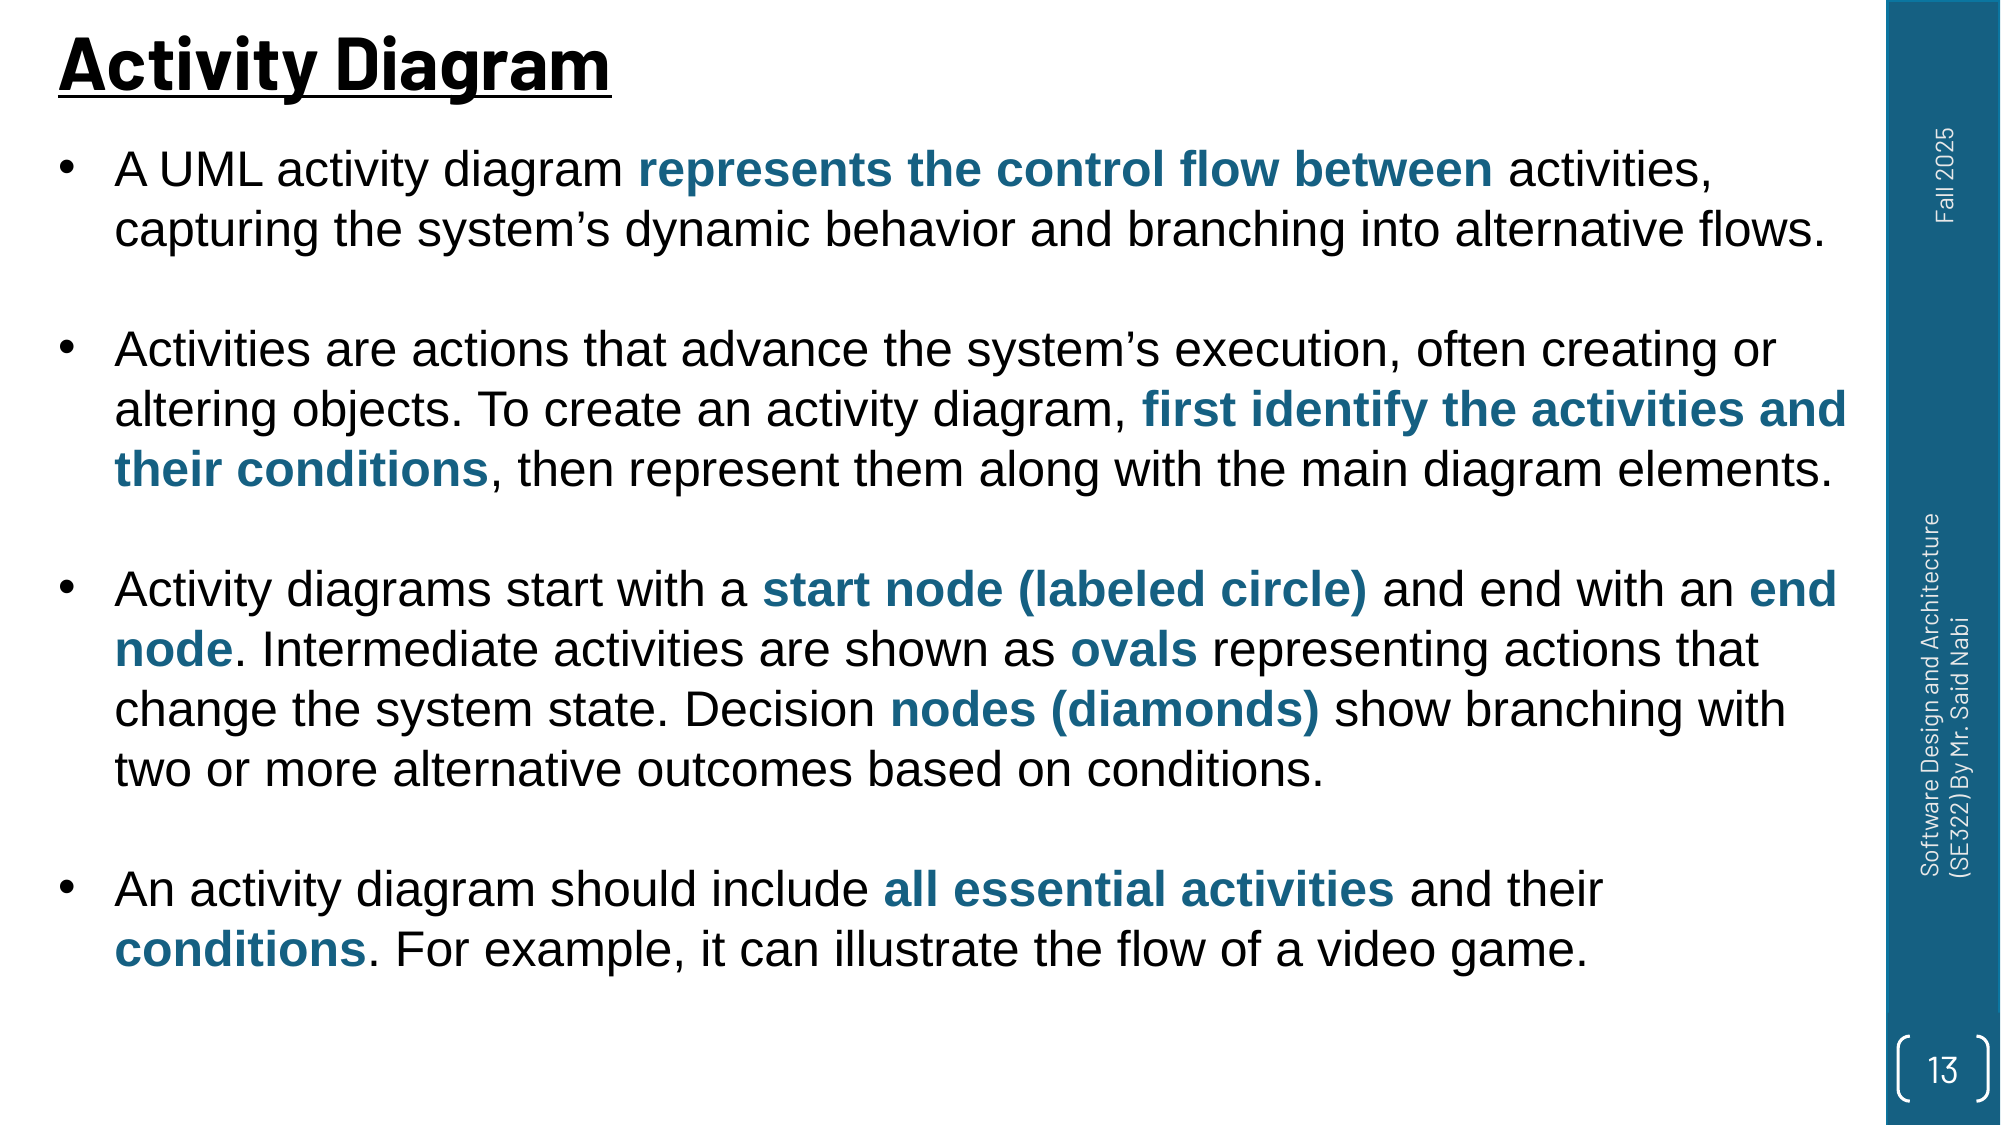

Activity Diagram

A UML activity diagram represents the control flow between activities, capturing the system’s dynamic behavior and branching into alternative flows.

Activities are actions that advance the system’s execution, often creating or altering objects. To create an activity diagram, first identify the activities and their conditions, then represent them along with the main diagram elements.

Activity diagrams start with a start node (labeled circle) and end with an end node. Intermediate activities are shown as ovals representing actions that change the system state. Decision nodes (diamonds) show branching with two or more alternative outcomes based on conditions.

An activity diagram should include all essential activities and their conditions. For example, it can illustrate the flow of a video game.